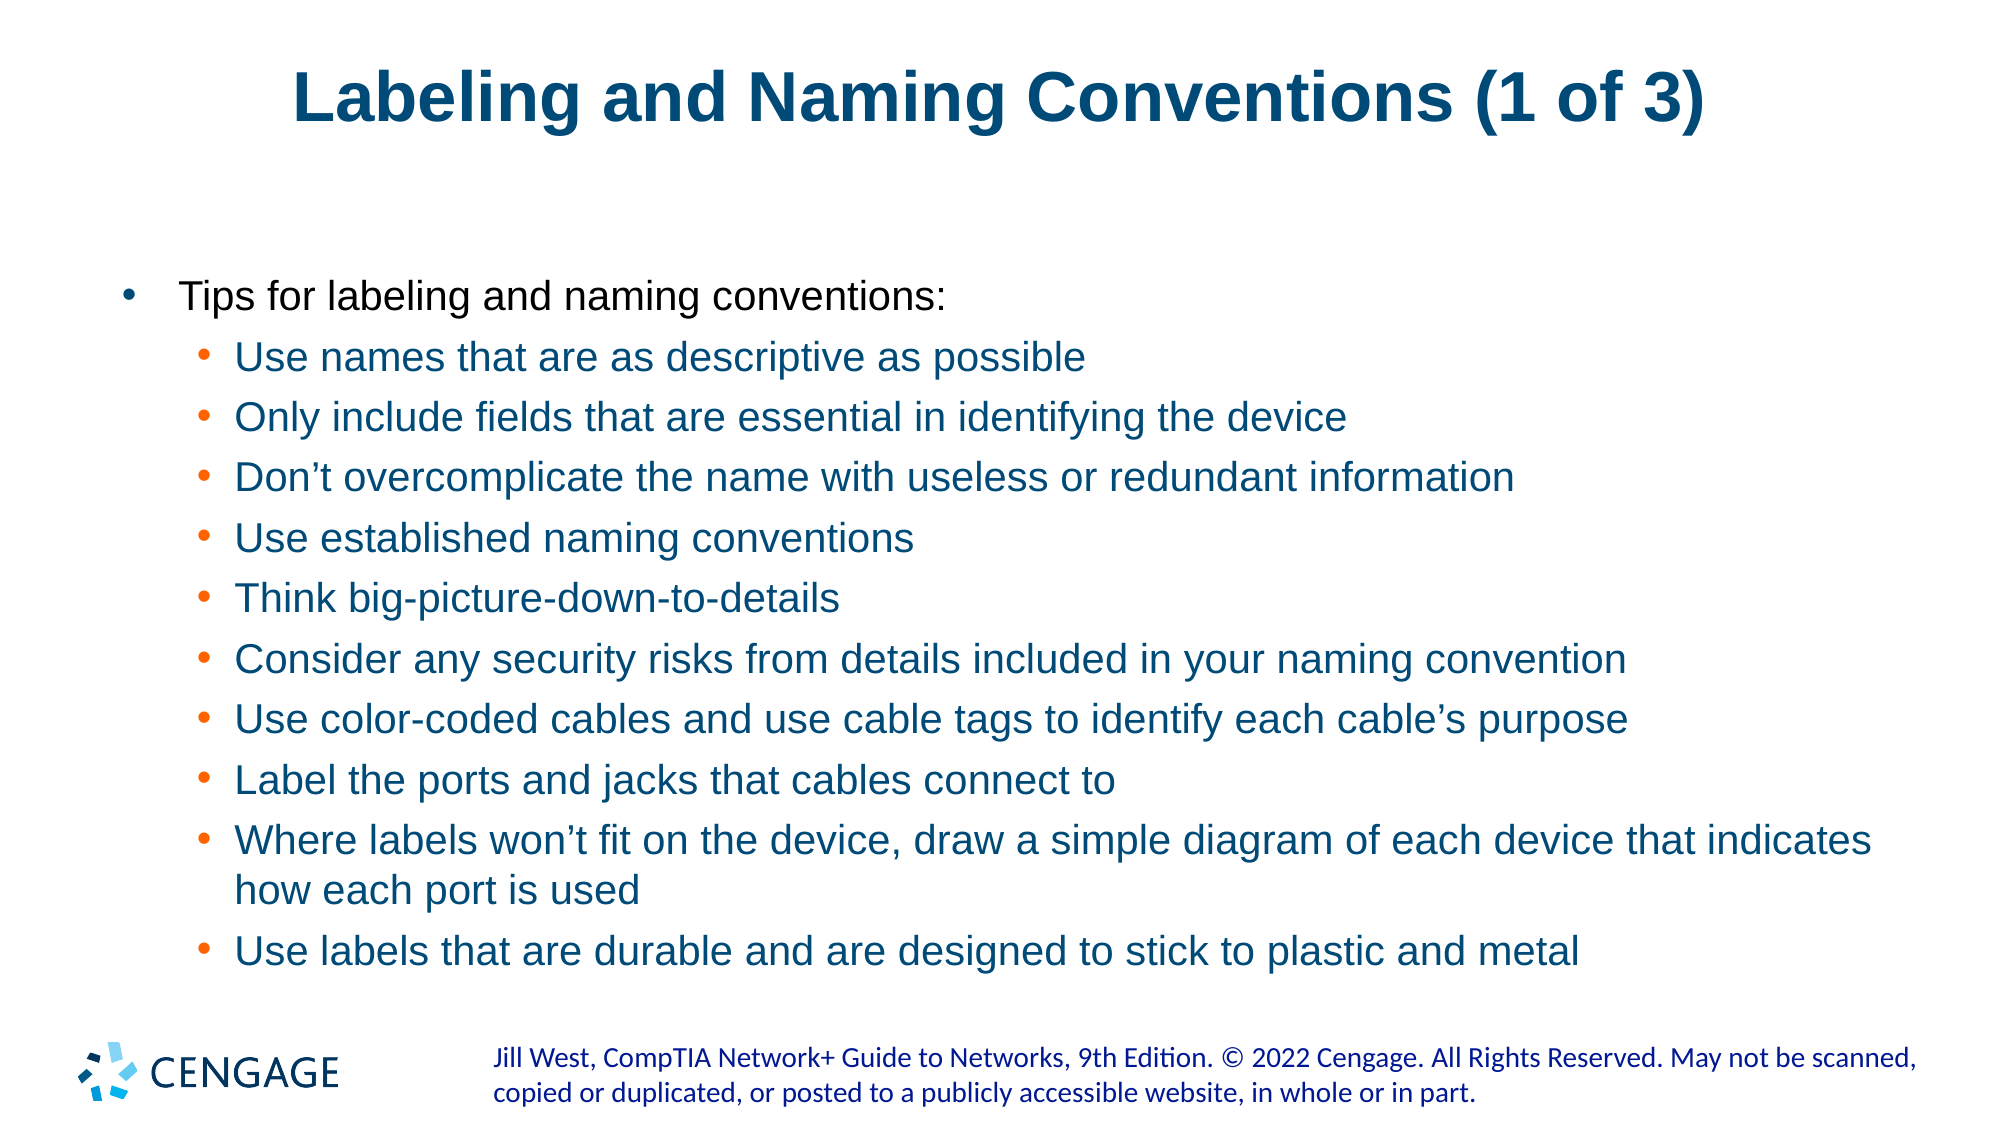

# Labeling and Naming Conventions (1 of 3)
Tips for labeling and naming conventions:
Use names that are as descriptive as possible
Only include fields that are essential in identifying the device
Don’t overcomplicate the name with useless or redundant information
Use established naming conventions
Think big-picture-down-to-details
Consider any security risks from details included in your naming convention
Use color-coded cables and use cable tags to identify each cable’s purpose
Label the ports and jacks that cables connect to
Where labels won’t fit on the device, draw a simple diagram of each device that indicates how each port is used
Use labels that are durable and are designed to stick to plastic and metal